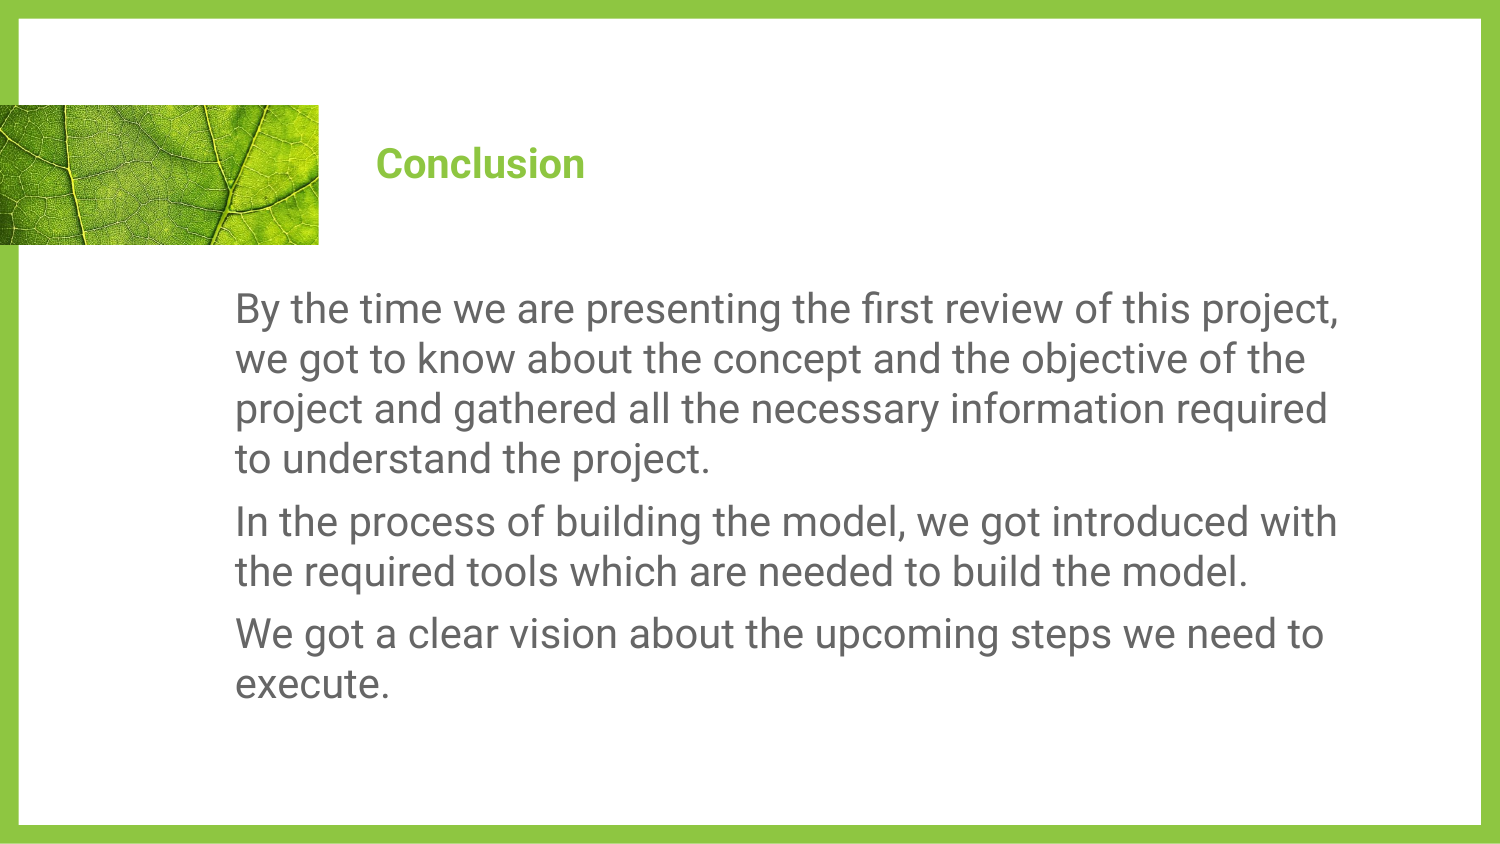

Conclusion
By the time we are presenting the first review of this project, we got to know about the concept and the objective of the project and gathered all the necessary information required to understand the project.
In the process of building the model, we got introduced with the required tools which are needed to build the model.
We got a clear vision about the upcoming steps we need to execute.